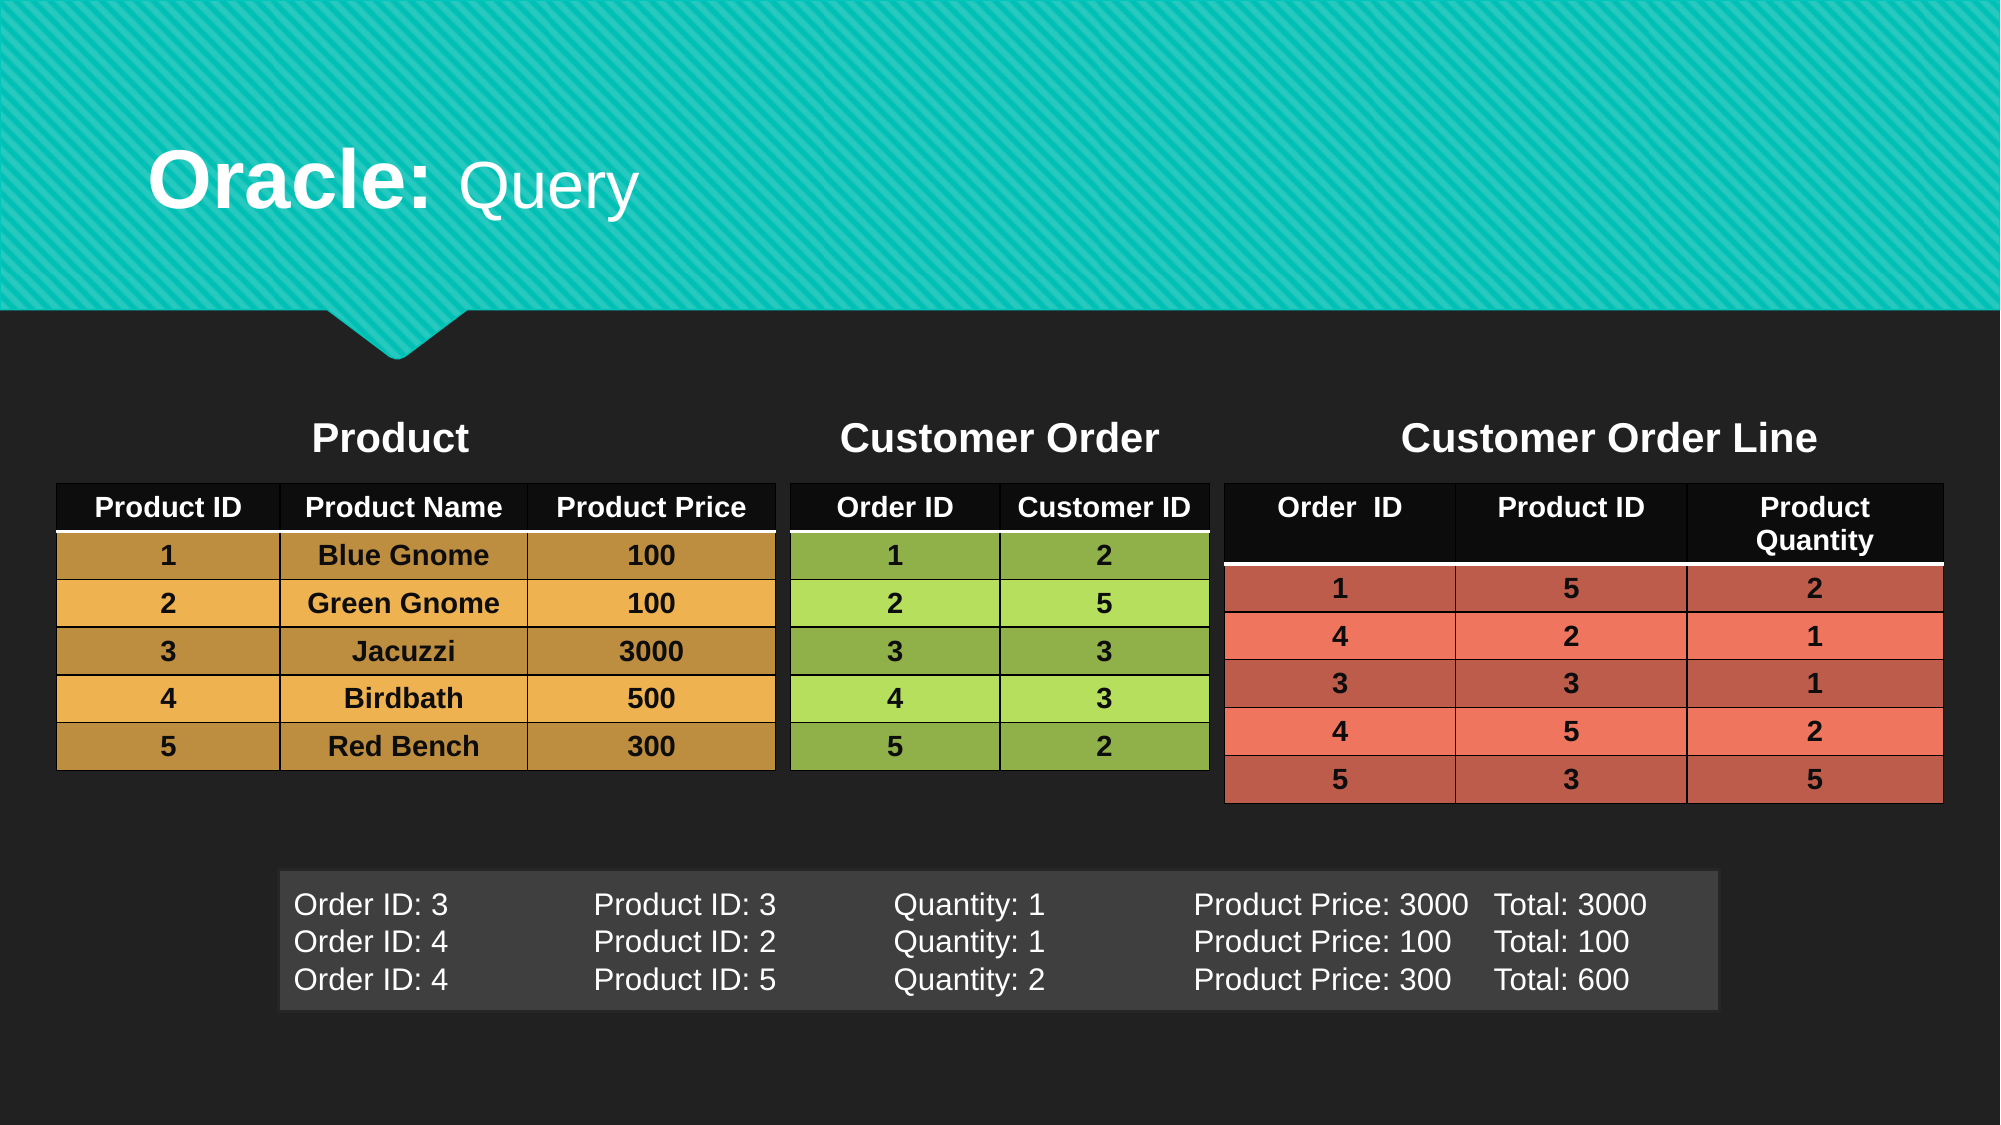

# Oracle: Query
Product
Customer Order
Customer Order Line
| Product ID | Product Name | Product Price |
| --- | --- | --- |
| 1 | Blue Gnome | 100 |
| 2 | Green Gnome | 100 |
| 3 | Jacuzzi | 3000 |
| 4 | Birdbath | 500 |
| 5 | Red Bench | 300 |
| Order ID | Customer ID |
| --- | --- |
| 1 | 2 |
| 2 | 5 |
| 3 | 3 |
| 4 | 3 |
| 5 | 2 |
| Order ID | Product ID | Product Quantity |
| --- | --- | --- |
| 1 | 5 | 2 |
| 4 | 2 | 1 |
| 3 | 3 | 1 |
| 4 | 5 | 2 |
| 5 | 3 | 5 |
Order ID: 3	Product ID: 3	Quantity: 1	Product Price: 3000	Total: 3000
Order ID: 4  	Product ID: 2 	Quantity: 1  	Product Price: 100  	Total: 100
Order ID: 4  	Product ID: 5 	Quantity: 2  	Product Price: 300  	Total: 600
DECLARE
CURSOR cursor IS SELECT
    CustomerOrder.customerOrderid,
    CustomerOrderLine.productID,
    CustomerOrderLine.clineQuantity,
    Product.productprice
FROM Customer
JOIN Customerorder     ON CustomerOrder.customerID = Customer.customerID
JOIN Customerorderline ON CustomerOrderLine.clineOrderID = Customerorder.orderID
JOIN Product           ON Product.productID = customerorderline.productid
WHERE
    Customer.customerid = 5;

order_ID CustomerOrder.orderID%type;
product_ID CustomerOrderLine.productID%type;
quantity CustomerOrderLine.clineQuantity%type;
product_Price product.productPrice%type;

BEGIN
OPEN cursor;
LOOP
  FETCH cursor into order_ID, product_ID, quantity, product_Price;
  IF cursor%found then
    dbms_output.put_line('Order ID: '||order_ID ||
	'  Product ID: ' || product_ID ||
	' Quantity: '|| quantity ||
	' Product Price: '|| product_Price||
	' Total: ' || quantity * product_Price);
  ELSE exit;
  END if;
END loop;
END;
/